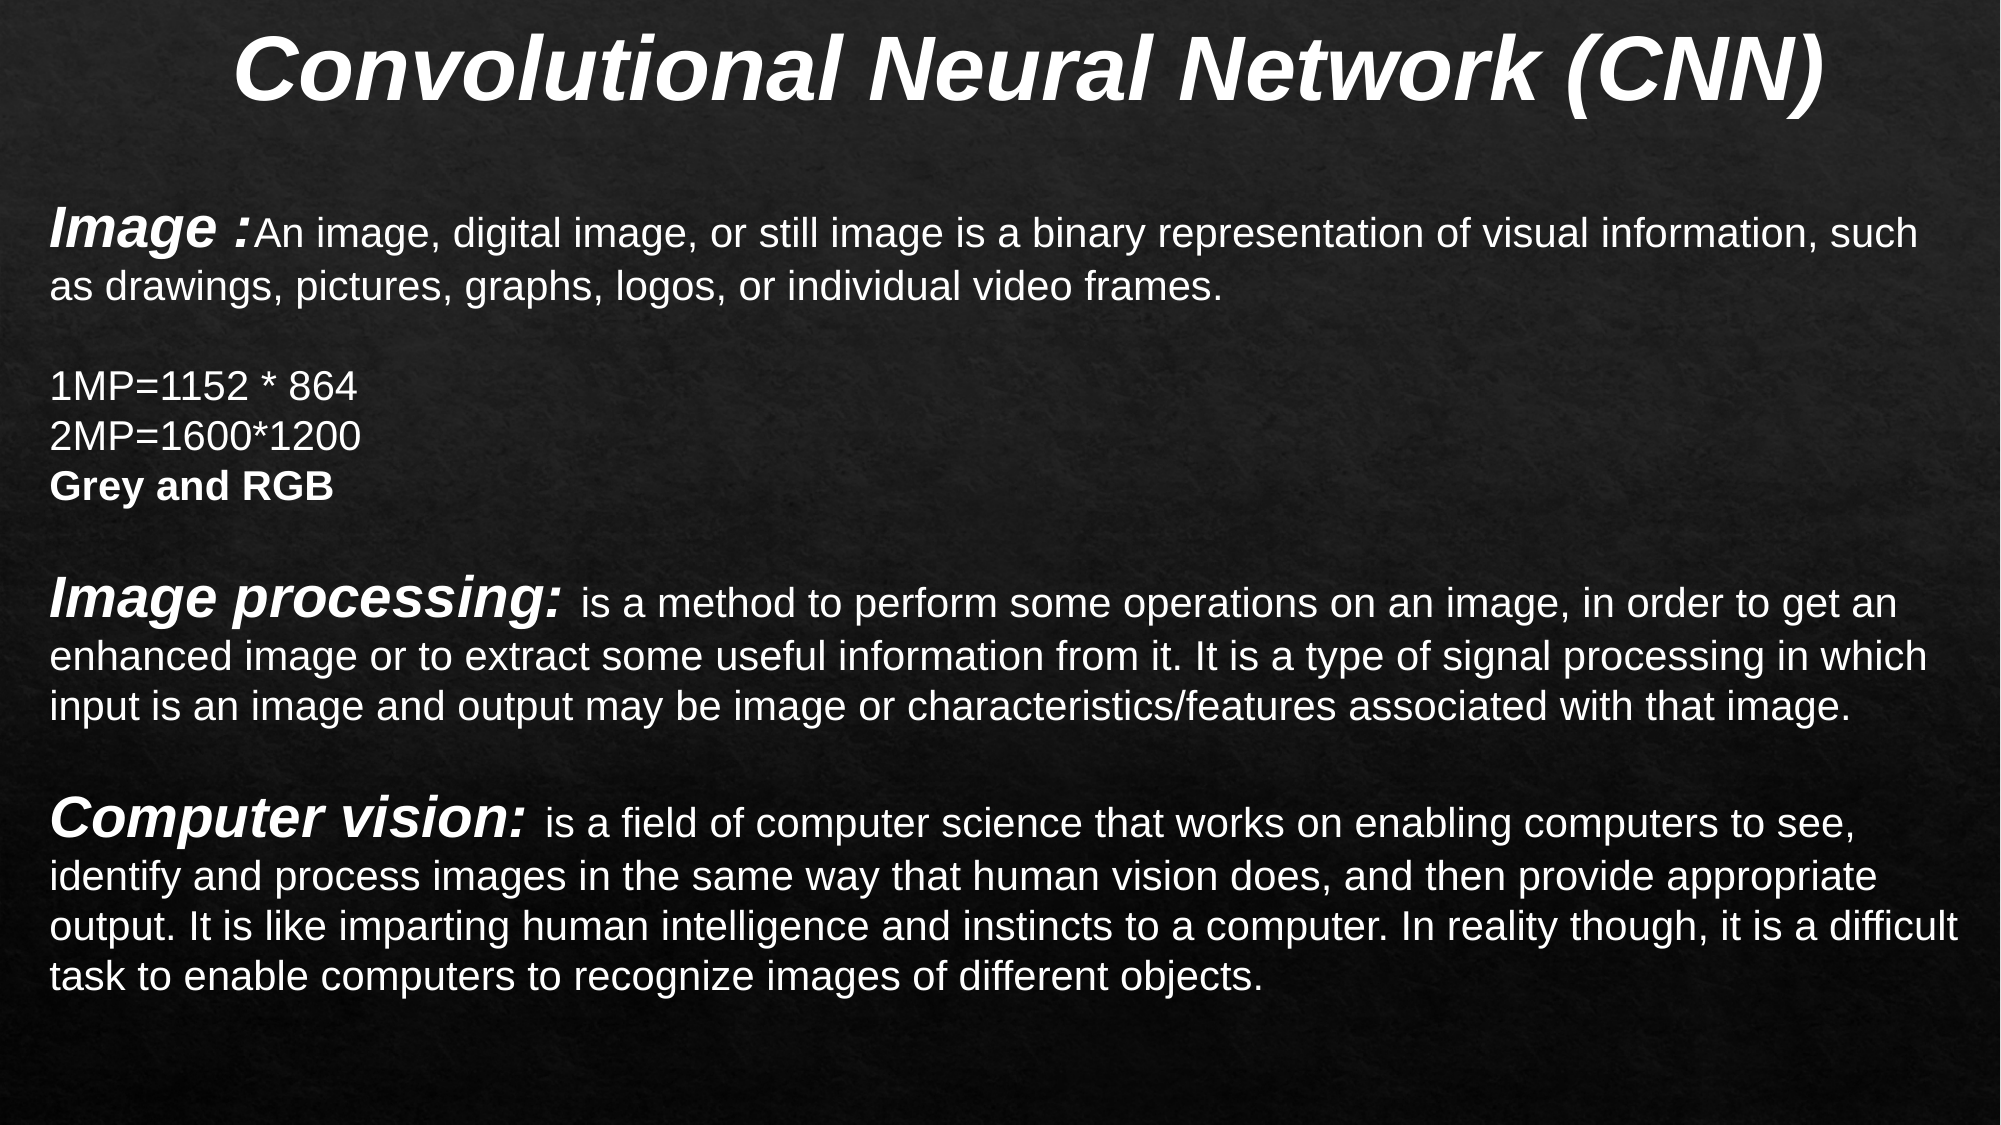

Convolutional Neural Network (CNN)
Image :An image, digital image, or still image is a binary representation of visual information, such as drawings, pictures, graphs, logos, or individual video frames.

1MP=1152 * 864
2MP=1600*1200
Grey and RGB

Image processing: is a method to perform some operations on an image, in order to get an enhanced image or to extract some useful information from it. It is a type of signal processing in which input is an image and output may be image or characteristics/features associated with that image.

Computer vision: is a field of computer science that works on enabling computers to see, identify and process images in the same way that human vision does, and then provide appropriate output. It is like imparting human intelligence and instincts to a computer. In reality though, it is a difficult task to enable computers to recognize images of different objects.